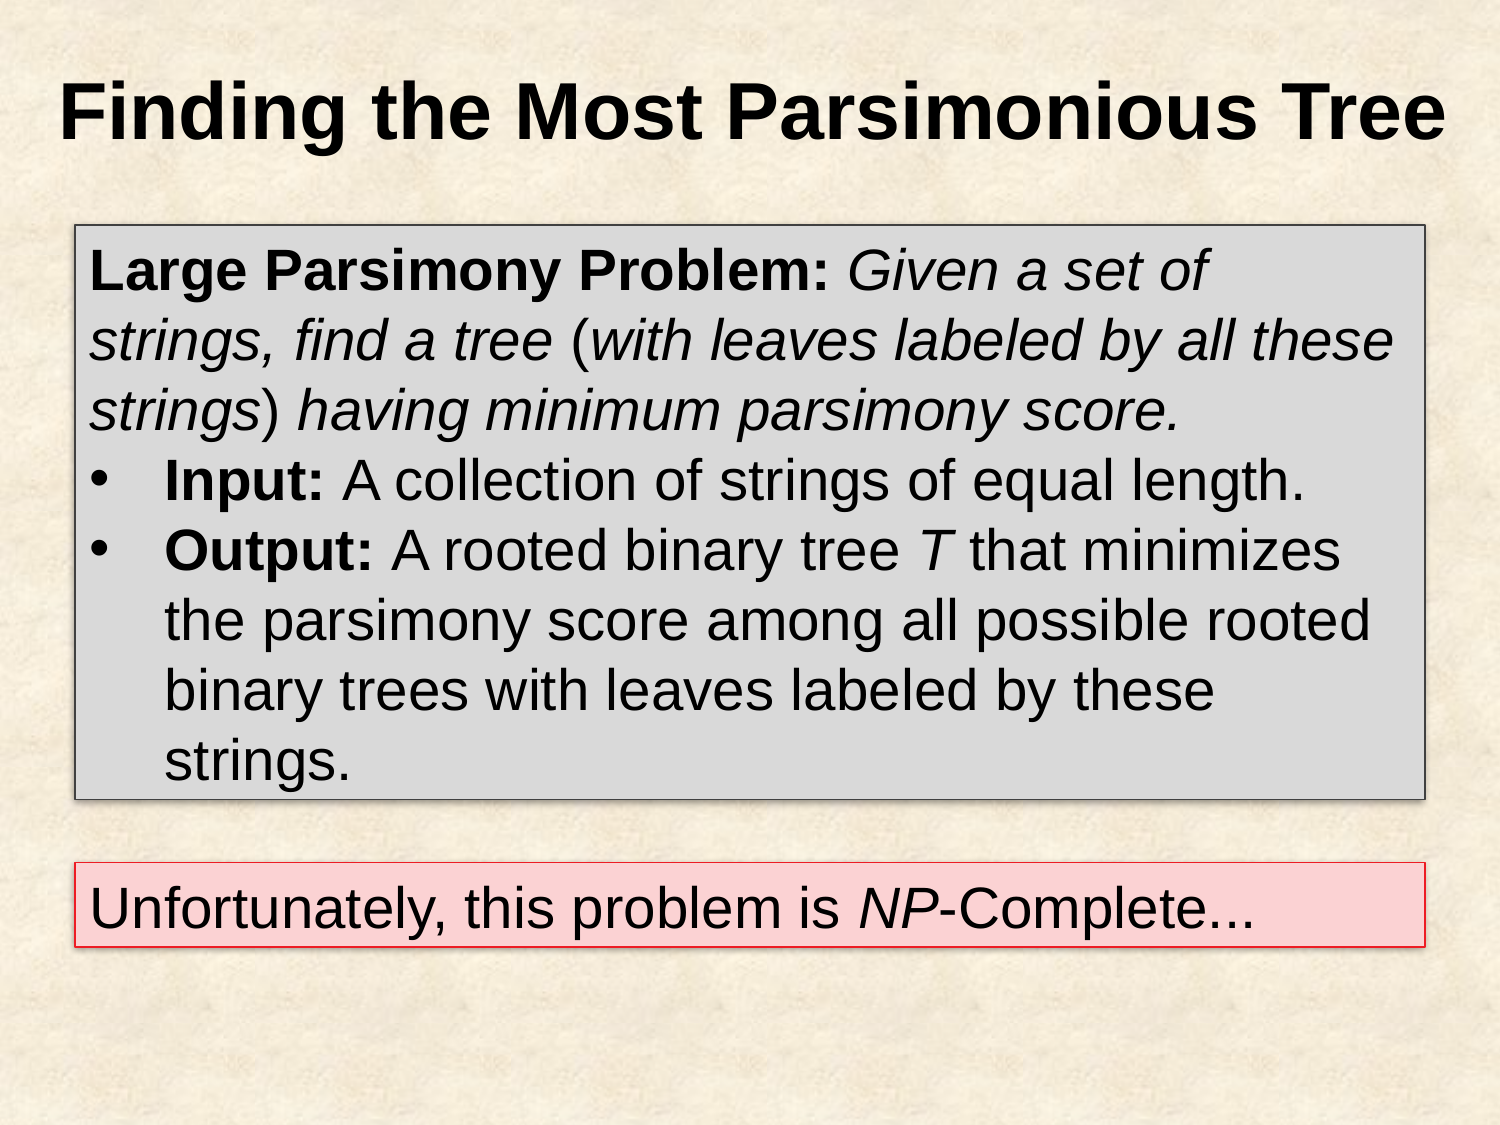

Finding the Most Parsimonious Tree
Large Parsimony Problem: Given a set of strings, find a tree (with leaves labeled by all these strings) having minimum parsimony score.
Input: A collection of strings of equal length.
Output: A rooted binary tree T that minimizes the parsimony score among all possible rooted binary trees with leaves labeled by these strings.
Unfortunately, this problem is NP-Complete...